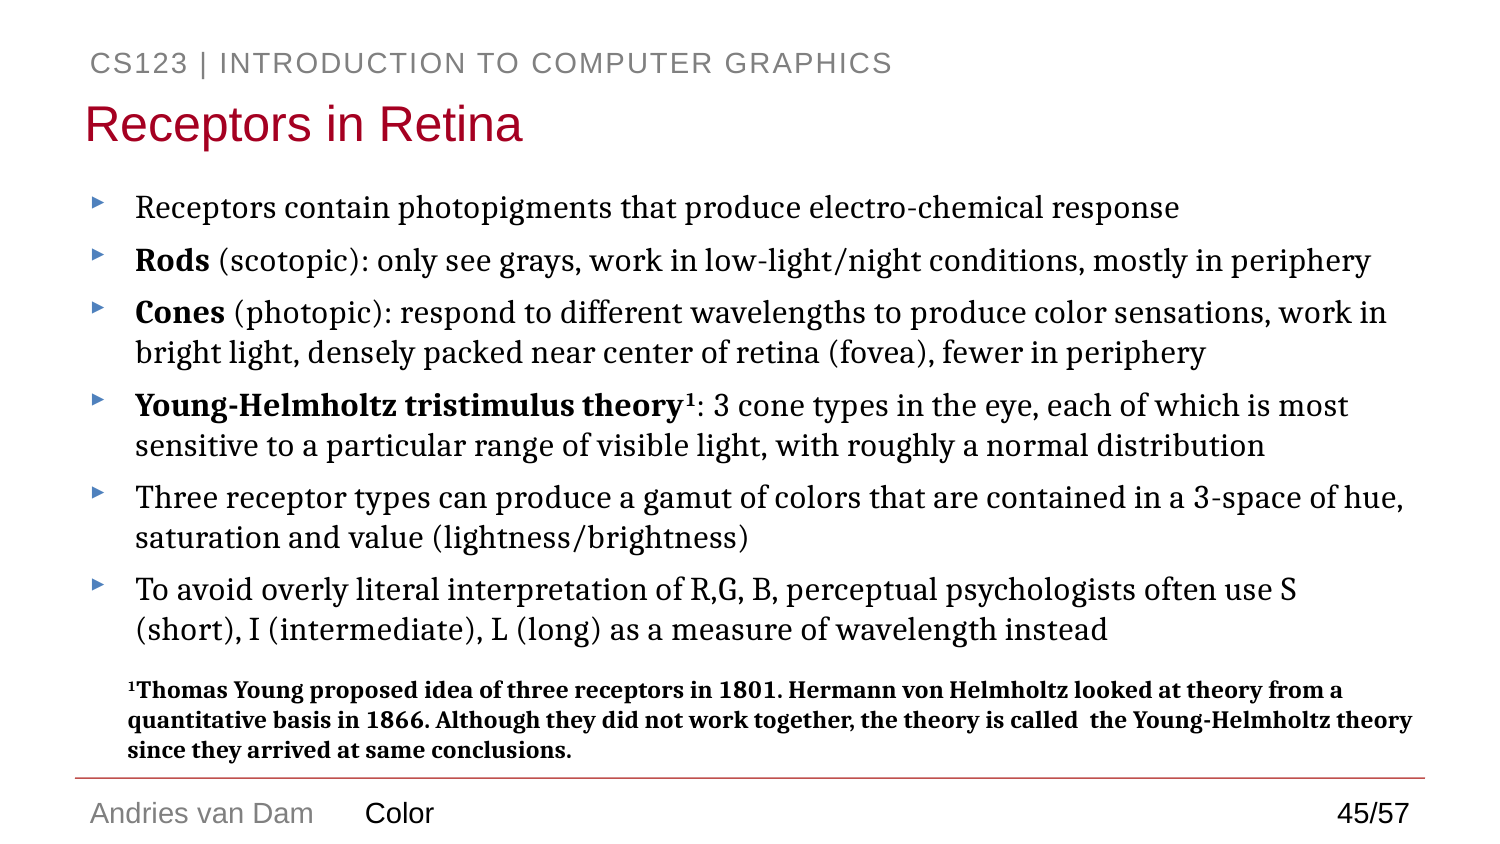

# Receptors in Retina
Receptors contain photopigments that produce electro-chemical response
Rods (scotopic): only see grays, work in low-light/night conditions, mostly in periphery
Cones (photopic): respond to different wavelengths to produce color sensations, work in bright light, densely packed near center of retina (fovea), fewer in periphery
Young-Helmholtz tristimulus theory1: 3 cone types in the eye, each of which is most sensitive to a particular range of visible light, with roughly a normal distribution
Three receptor types can produce a gamut of colors that are contained in a 3-space of hue, saturation and value (lightness/brightness)
To avoid overly literal interpretation of R,G, B, perceptual psychologists often use S (short), I (intermediate), L (long) as a measure of wavelength instead

1Thomas Young proposed idea of three receptors in 1801. Hermann von Helmholtz looked at theory from a quantitative basis in 1866. Although they did not work together, the theory is called  the Young-Helmholtz theory since they arrived at same conclusions.
45/57
Color